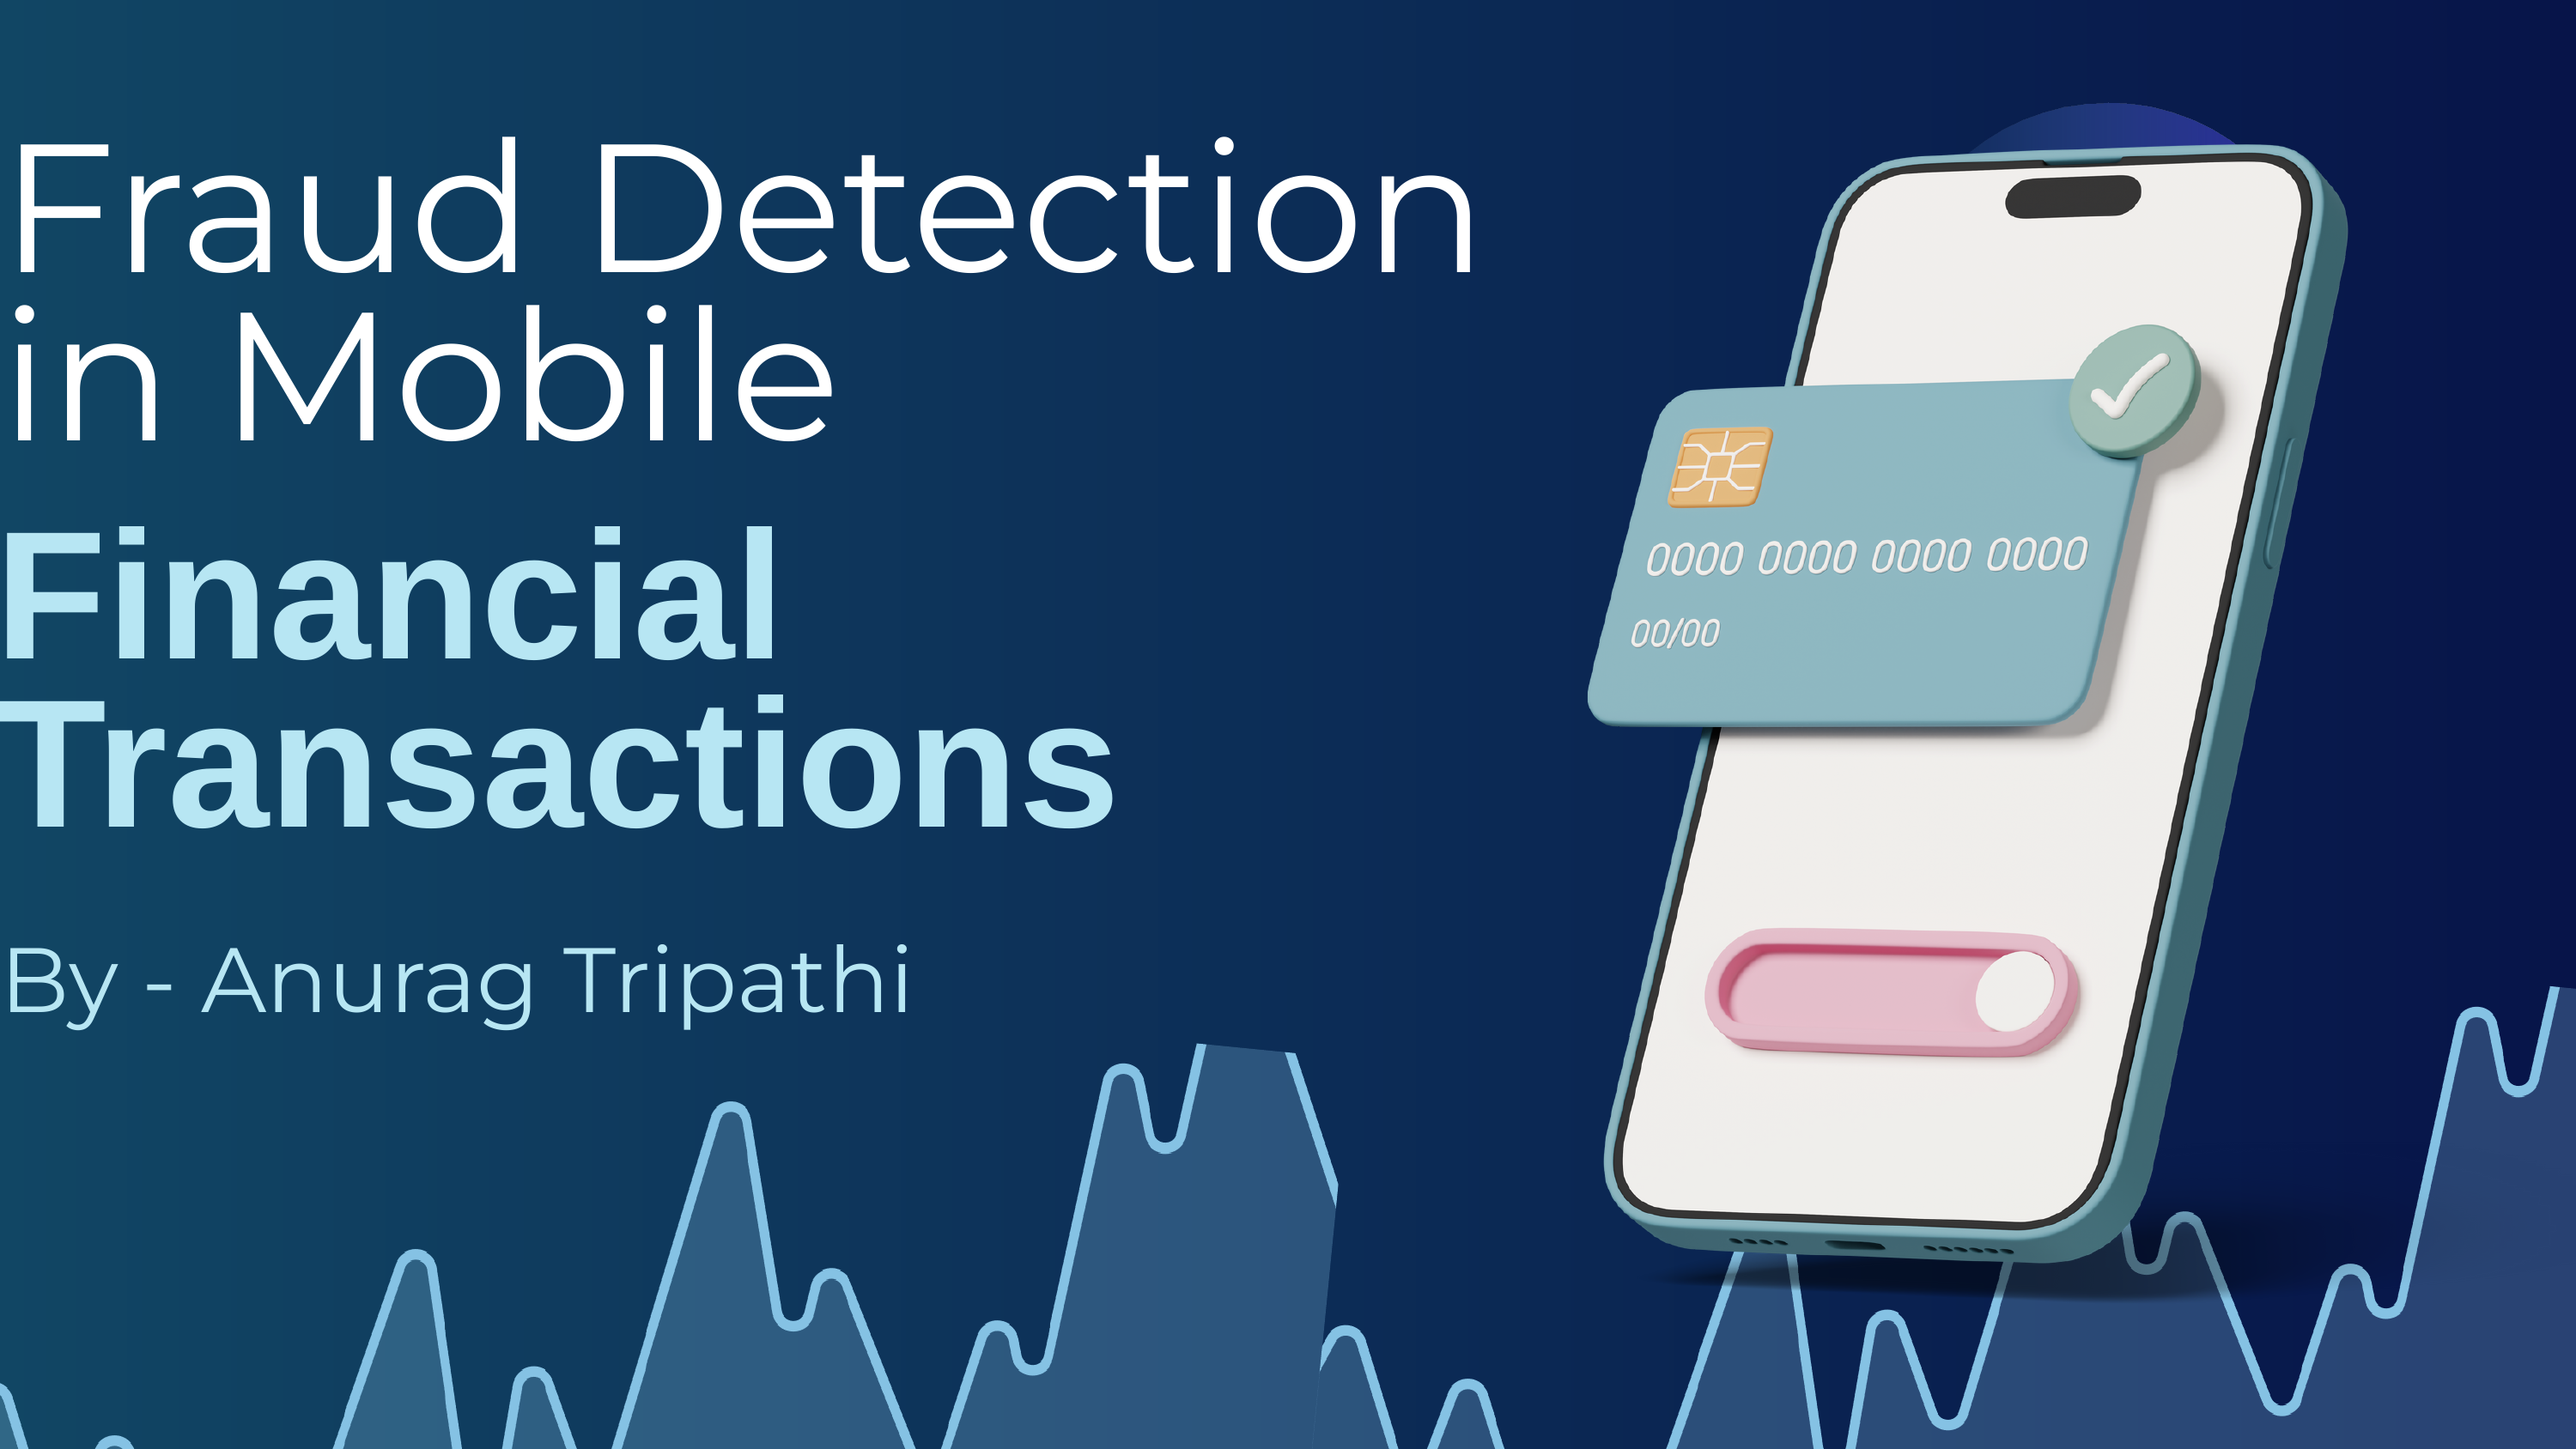

Fraud Detection in Mobile

Financial Transactions

By - Anurag Tripathi